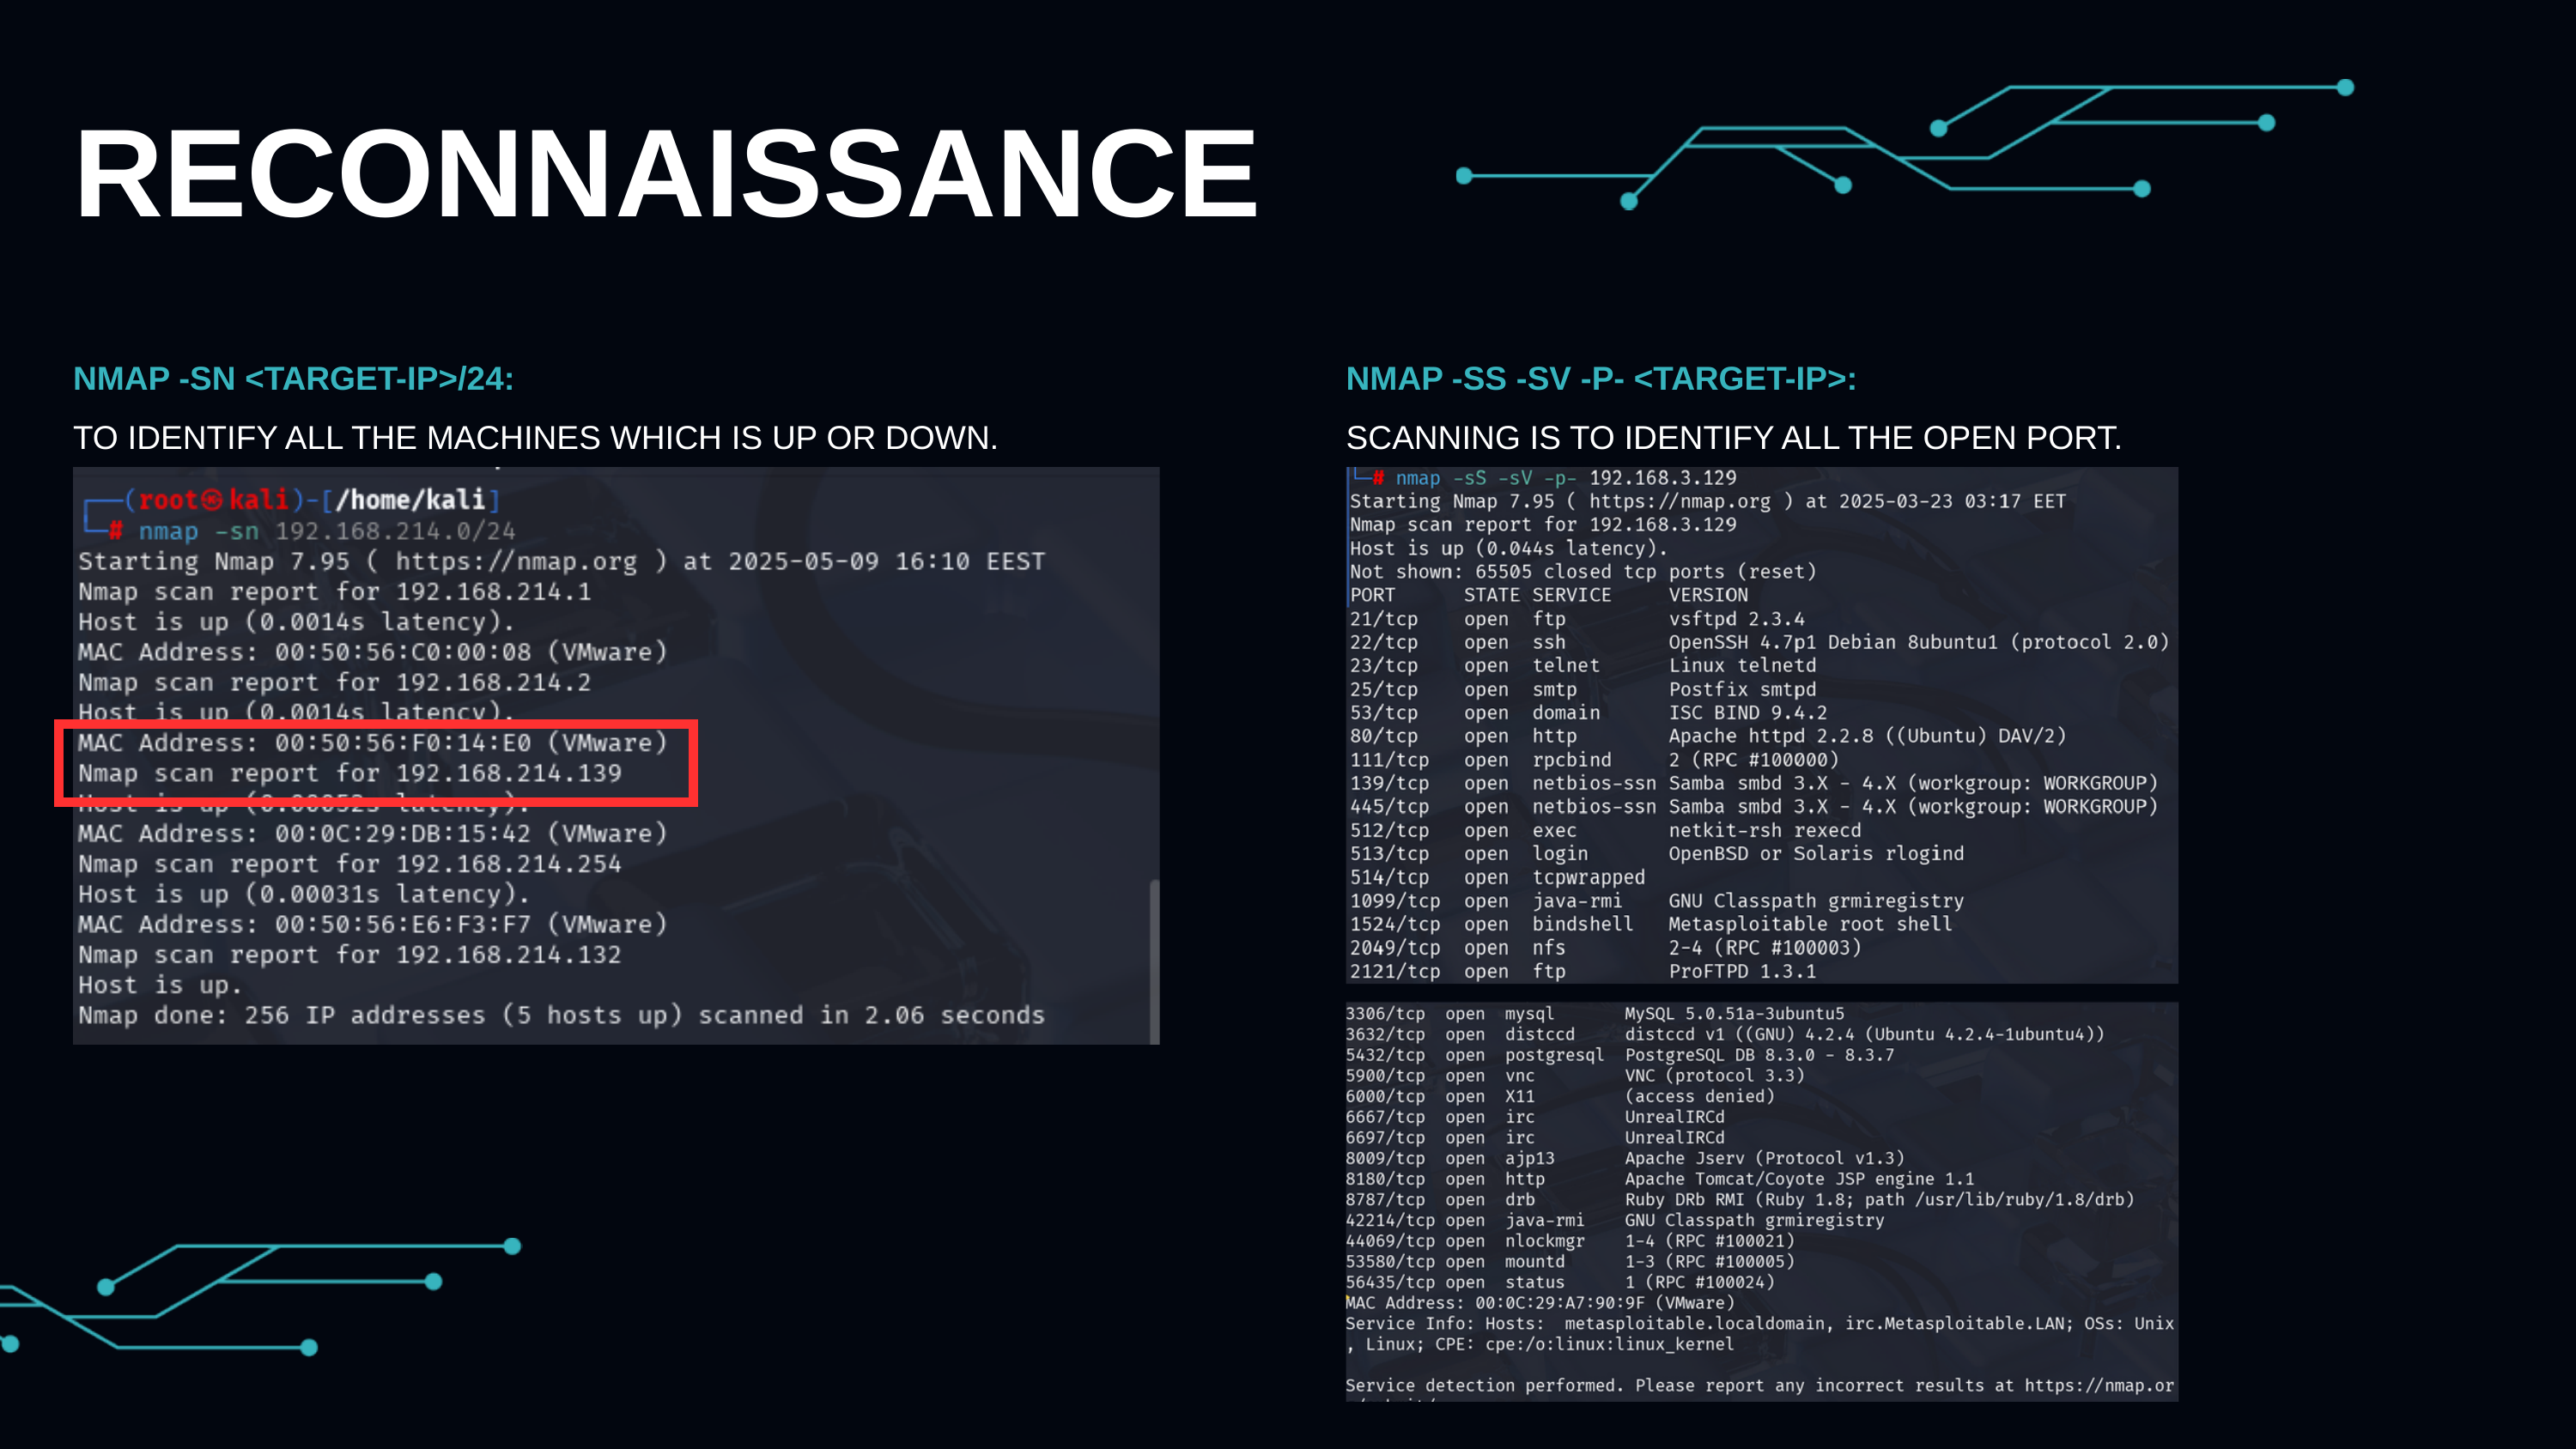

RECONNAISSANCE
NMAP -SN <TARGET-IP>/24:

TO IDENTIFY ALL THE MACHINES WHICH IS UP OR DOWN.
NMAP -SS -SV -P- <TARGET-IP>:

SCANNING IS TO IDENTIFY ALL THE OPEN PORT.